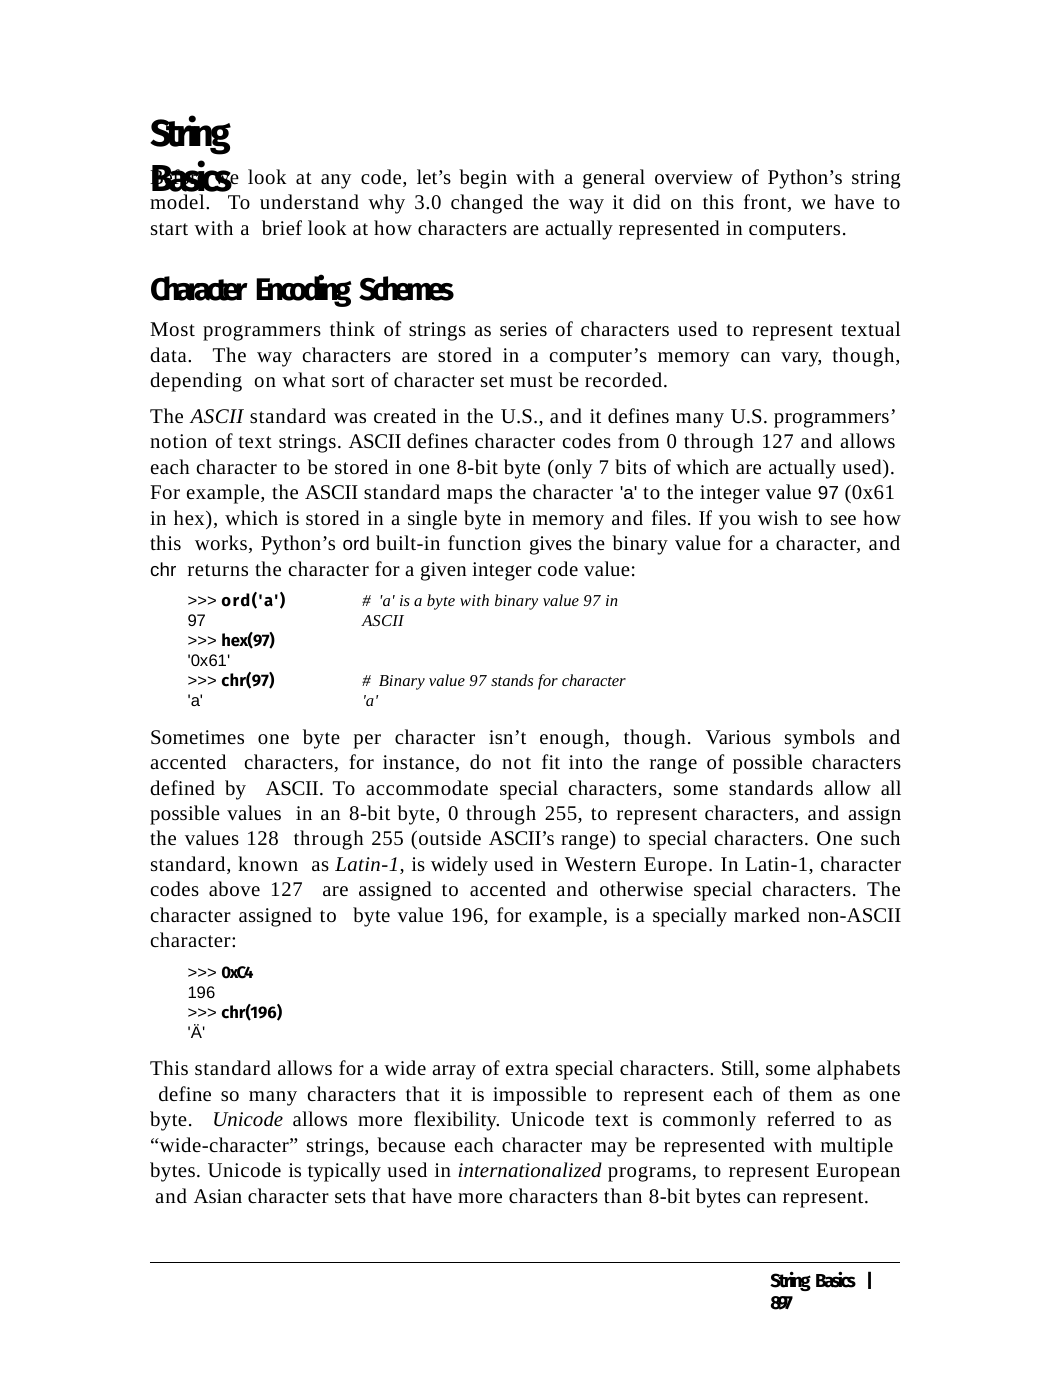

# String Basics
Before we look at any code, let’s begin with a general overview of Python’s string model.  To understand why 3.0 changed the way it did on this front, we have to start with a  brief look at how characters are actually represented in computers.

Character Encoding Schemes
Most programmers think of strings as series of characters used to represent textual data.  The way characters are stored in a computer’s memory can vary, though, depending  on what sort of character set must be recorded.
The ASCII standard was created in the U.S., and it defines many U.S. programmers’  notion of text strings. ASCII defines character codes from 0 through 127 and allows  each character to be stored in one 8-bit byte (only 7 bits of which are actually used).  For example, the ASCII standard maps the character 'a' to the integer value 97 (0x61  in hex), which is stored in a single byte in memory and files. If you wish to see how this  works, Python’s ord built-in function gives the binary value for a character, and chr  returns the character for a given integer code value:
>>> ord('a')
97
>>> hex(97)
'0x61'
>>> chr(97)
'a'
# 'a' is a byte with binary value 97 in ASCII
# Binary value 97 stands for character 'a'
Sometimes one byte per character isn’t enough, though. Various symbols and accented  characters, for instance, do not fit into the range of possible characters defined by  ASCII. To accommodate special characters, some standards allow all possible values  in an 8-bit byte, 0 through 255, to represent characters, and assign the values 128  through 255 (outside ASCII’s range) to special characters. One such standard, known  as Latin-1, is widely used in Western Europe. In Latin-1, character codes above 127  are assigned to accented and otherwise special characters. The character assigned to  byte value 196, for example, is a specially marked non-ASCII character:
>>> 0xC4
196
>>> chr(196)
'Ä'
This standard allows for a wide array of extra special characters. Still, some alphabets  define so many characters that it is impossible to represent each of them as one byte.  Unicode allows more flexibility. Unicode text is commonly referred to as  “wide-character” strings, because each character may be represented with multiple  bytes. Unicode is typically used in internationalized programs, to represent European  and Asian character sets that have more characters than 8-bit bytes can represent.

String Basics  |  897